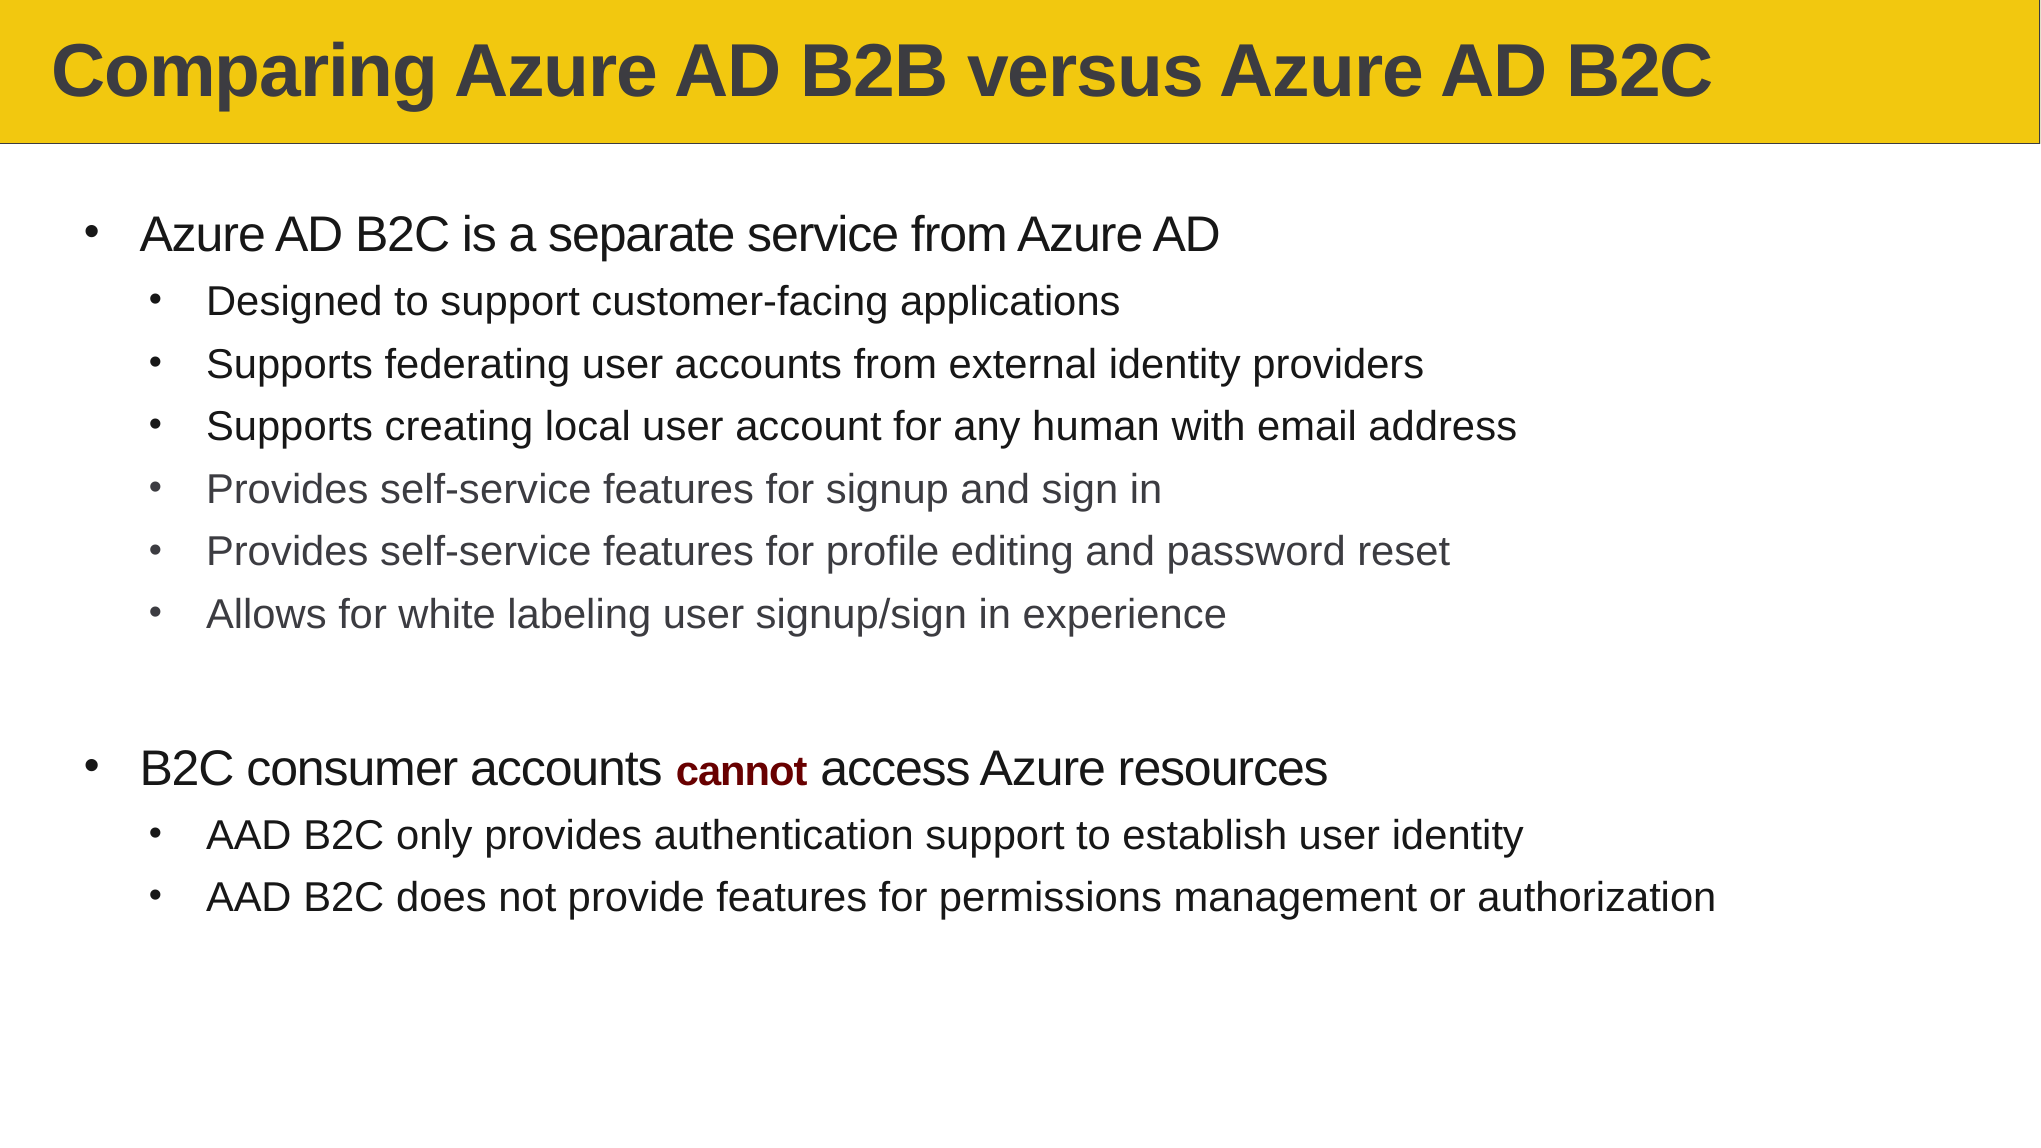

# Comparing Azure AD B2B versus Azure AD B2C
Azure AD B2C is a separate service from Azure AD
Designed to support customer-facing applications
Supports federating user accounts from external identity providers
Supports creating local user account for any human with email address
Provides self-service features for signup and sign in
Provides self-service features for profile editing and password reset
Allows for white labeling user signup/sign in experience

B2C consumer accounts cannot access Azure resources
AAD B2C only provides authentication support to establish user identity
AAD B2C does not provide features for permissions management or authorization